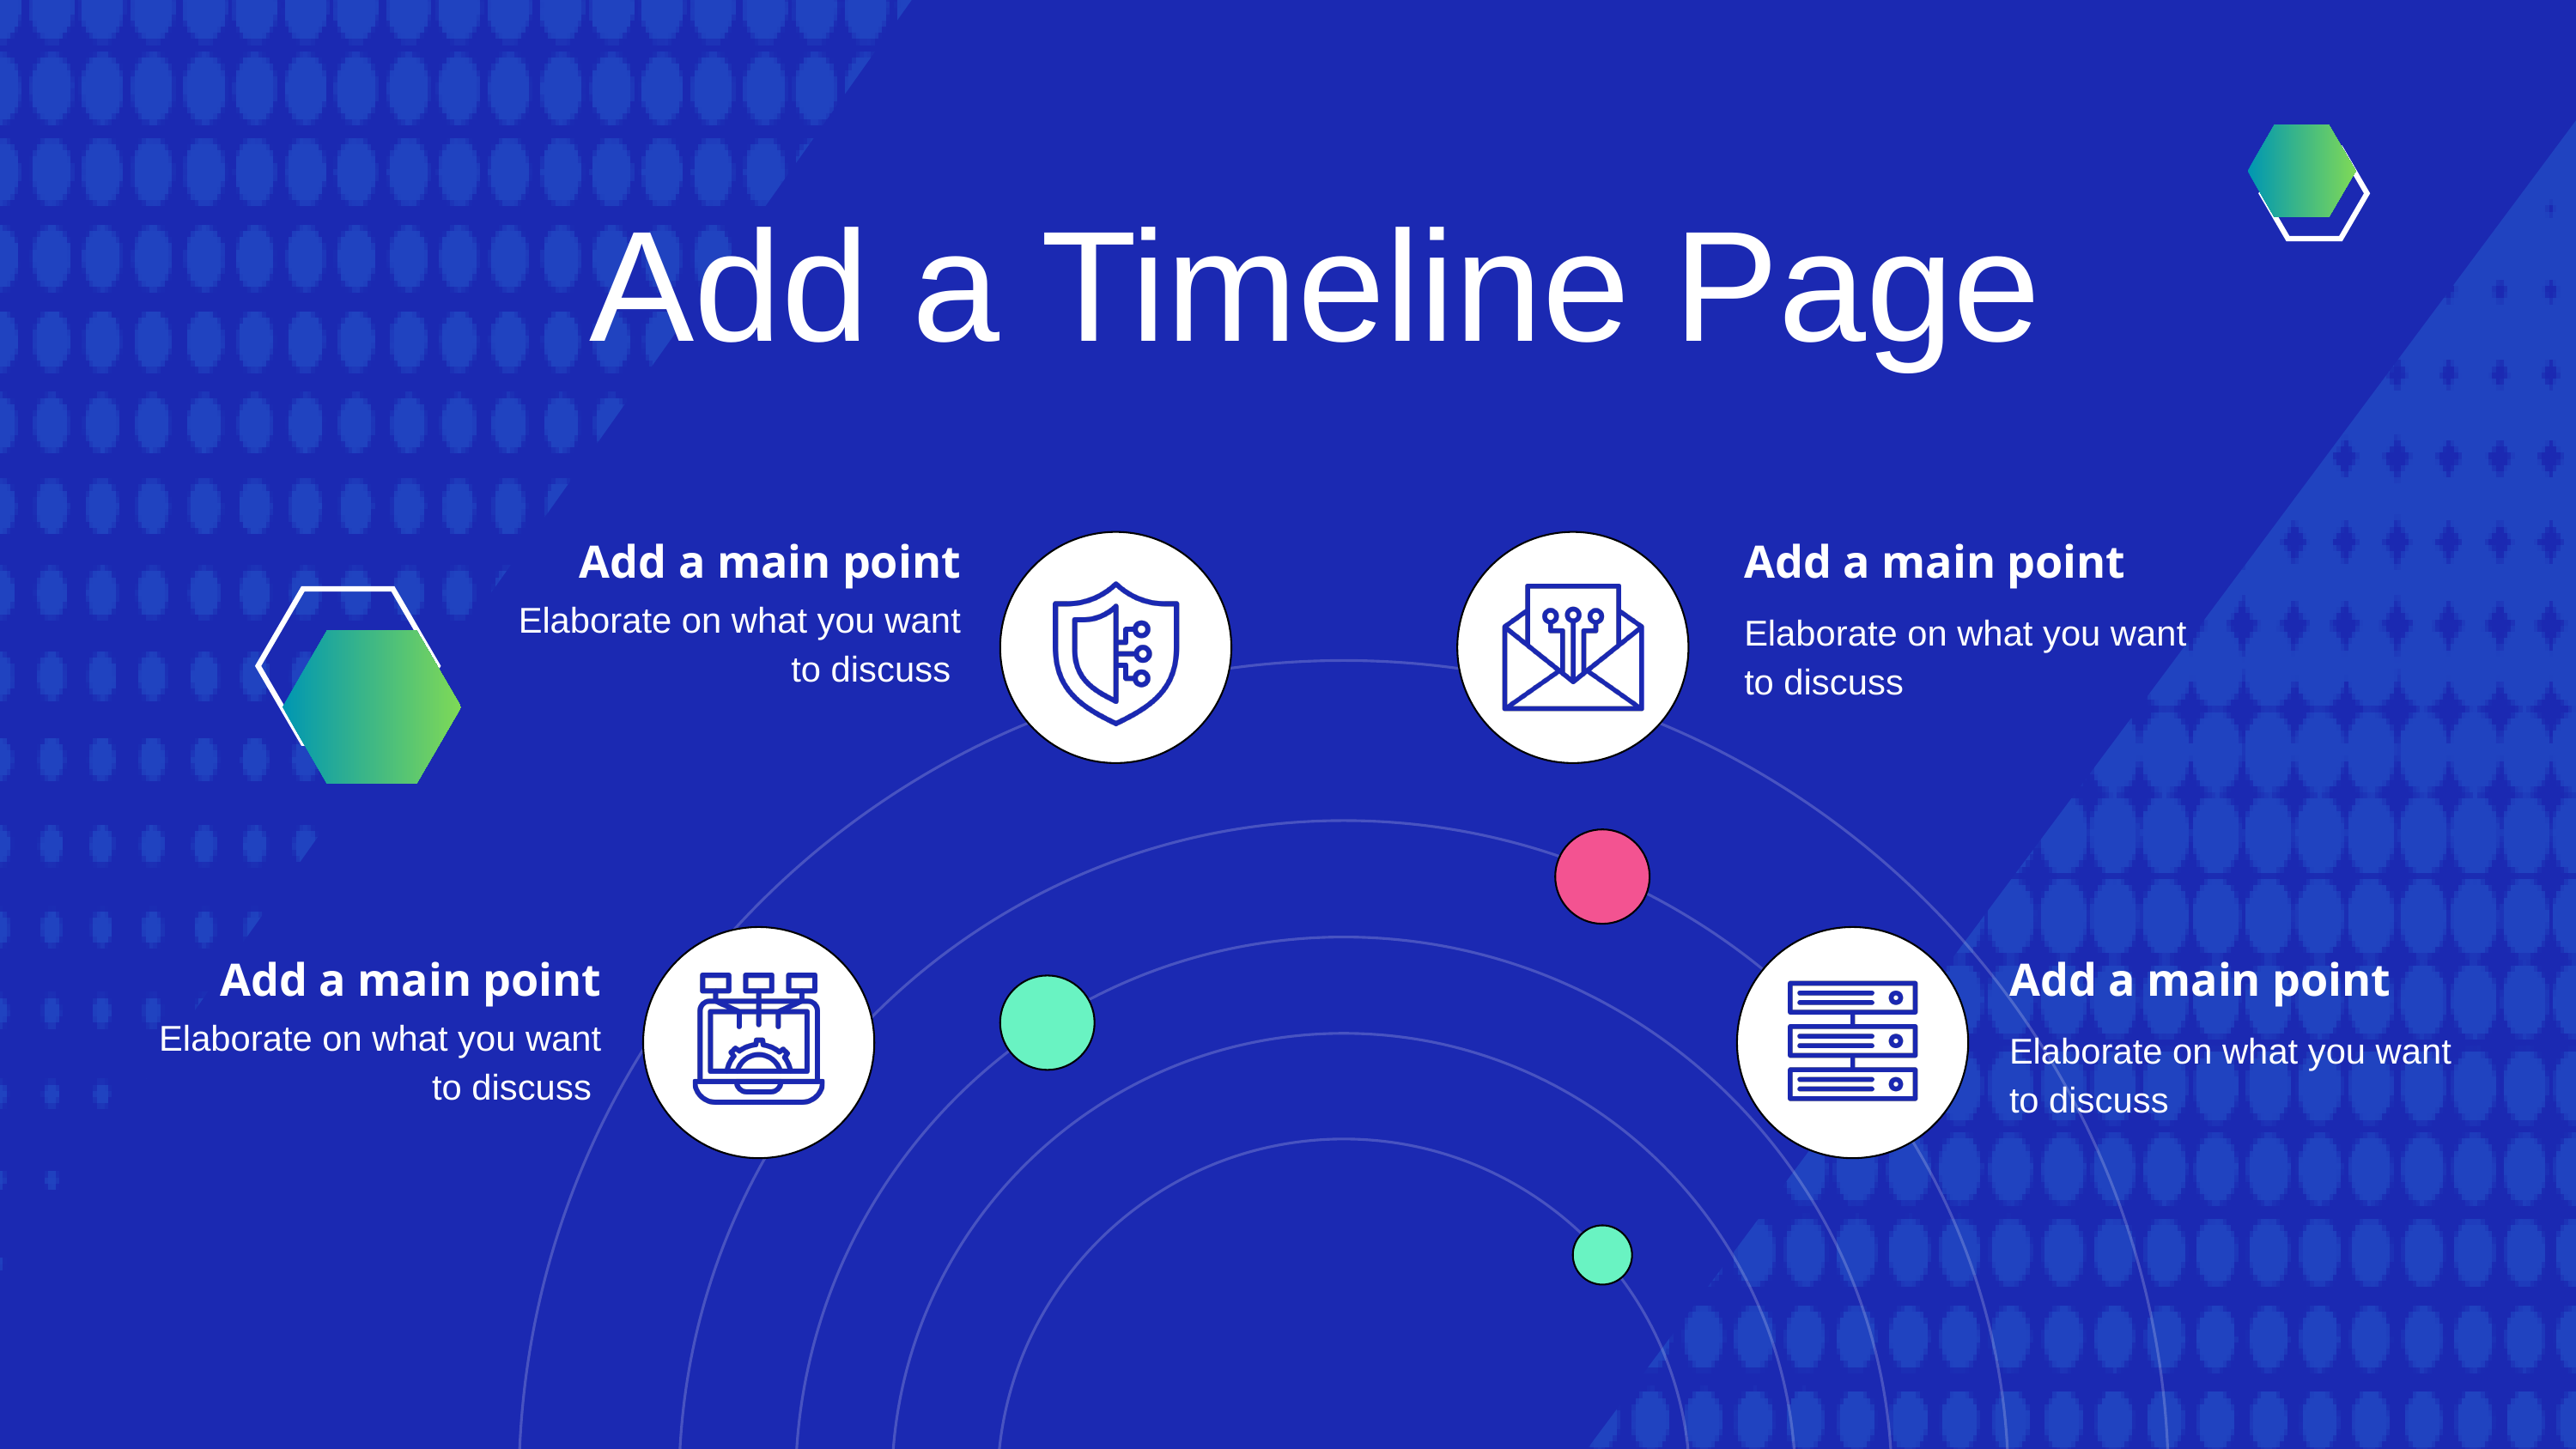

Add a Timeline Page
Add a main point
Elaborate on what you want to discuss
Add a main point
Elaborate on what you want to discuss

Add a main point
Elaborate on what you want to discuss
Add a main point
Elaborate on what you want to discuss